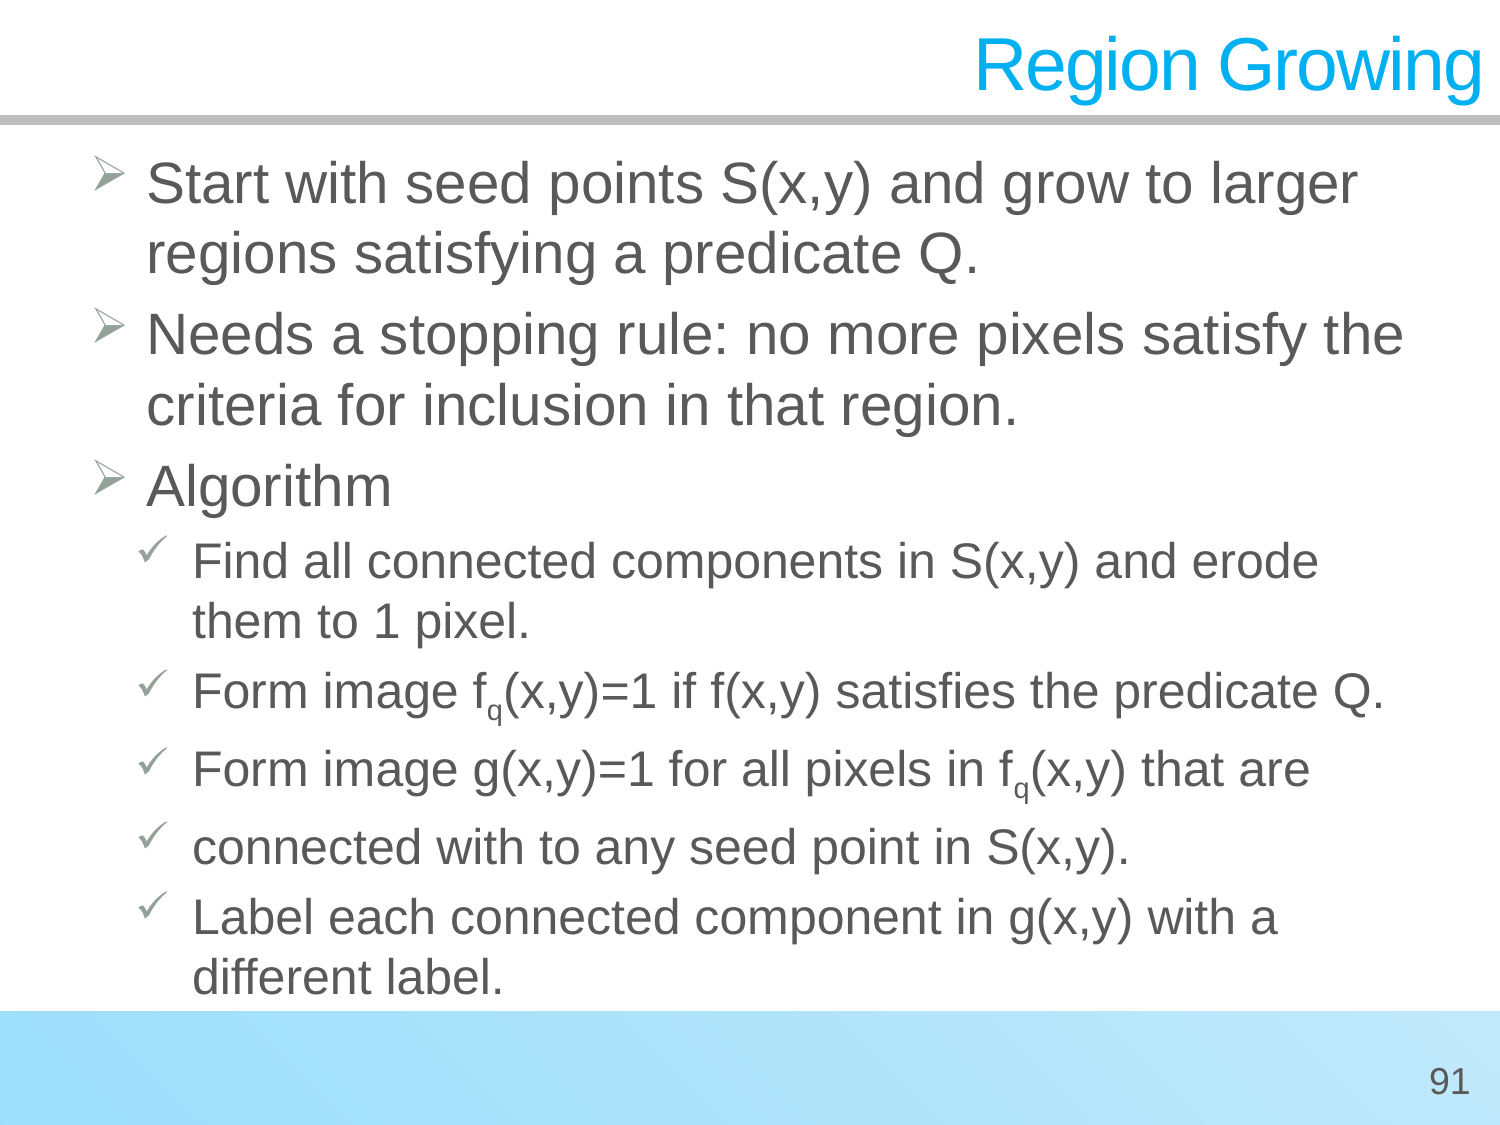

# Region Growing
Start with seed points S(x,y) and grow to larger regions satisfying a predicate Q.
Needs a stopping rule: no more pixels satisfy the criteria for inclusion in that region.
Algorithm
Find all connected components in S(x,y) and erode them to 1 pixel.
Form image fq(x,y)=1 if f(x,y) satisfies the predicate Q.
Form image g(x,y)=1 for all pixels in fq(x,y) that are
connected with to any seed point in S(x,y).
Label each connected component in g(x,y) with a different label.